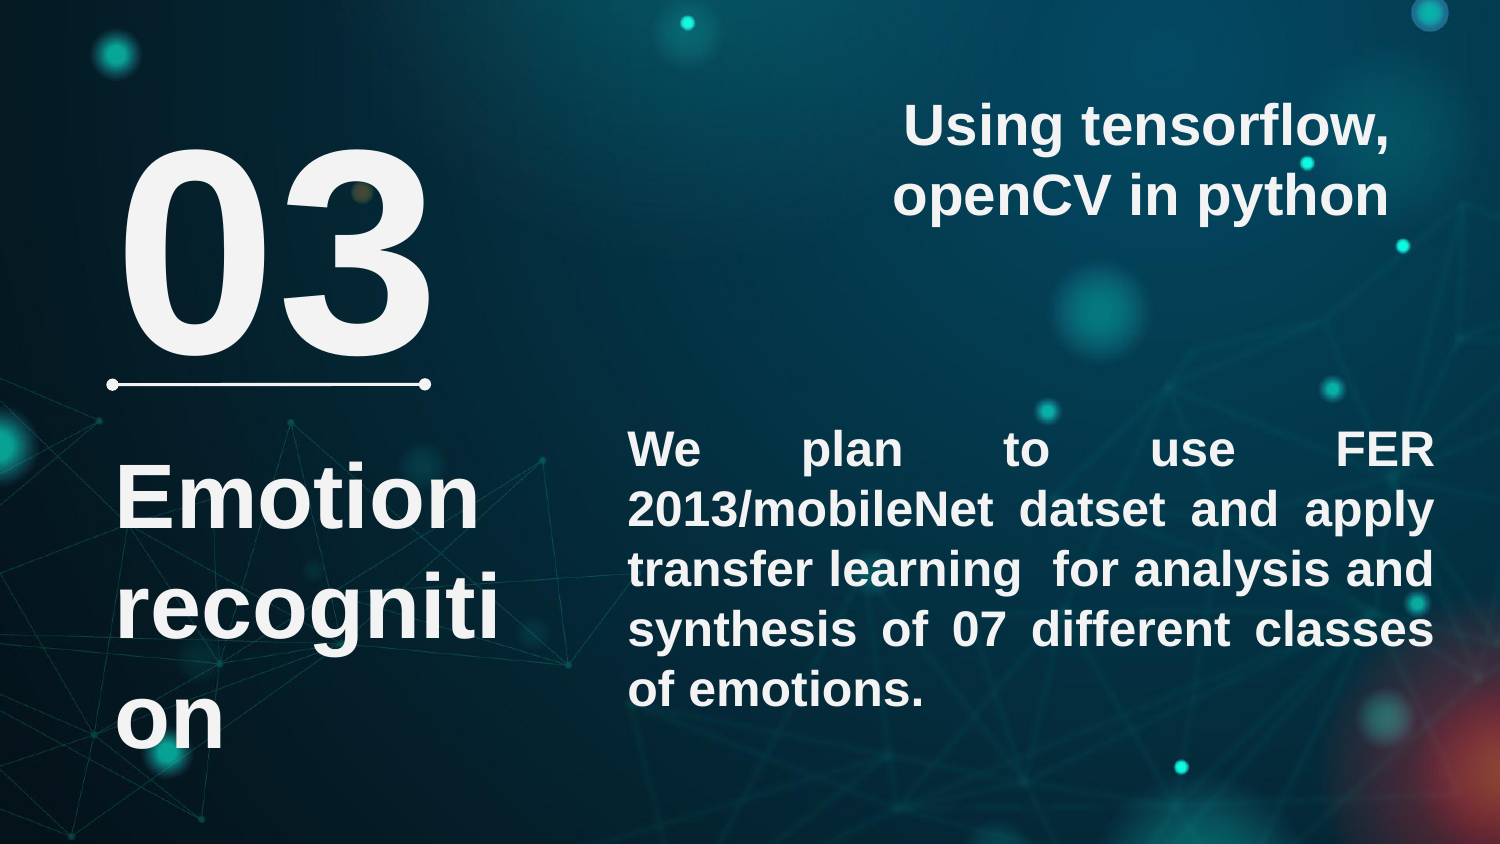

03
Using tensorflow, openCV in python
We plan to use FER 2013/mobileNet datset and apply transfer learning  for analysis and synthesis of 07 different classes of emotions.
Emotion recognition